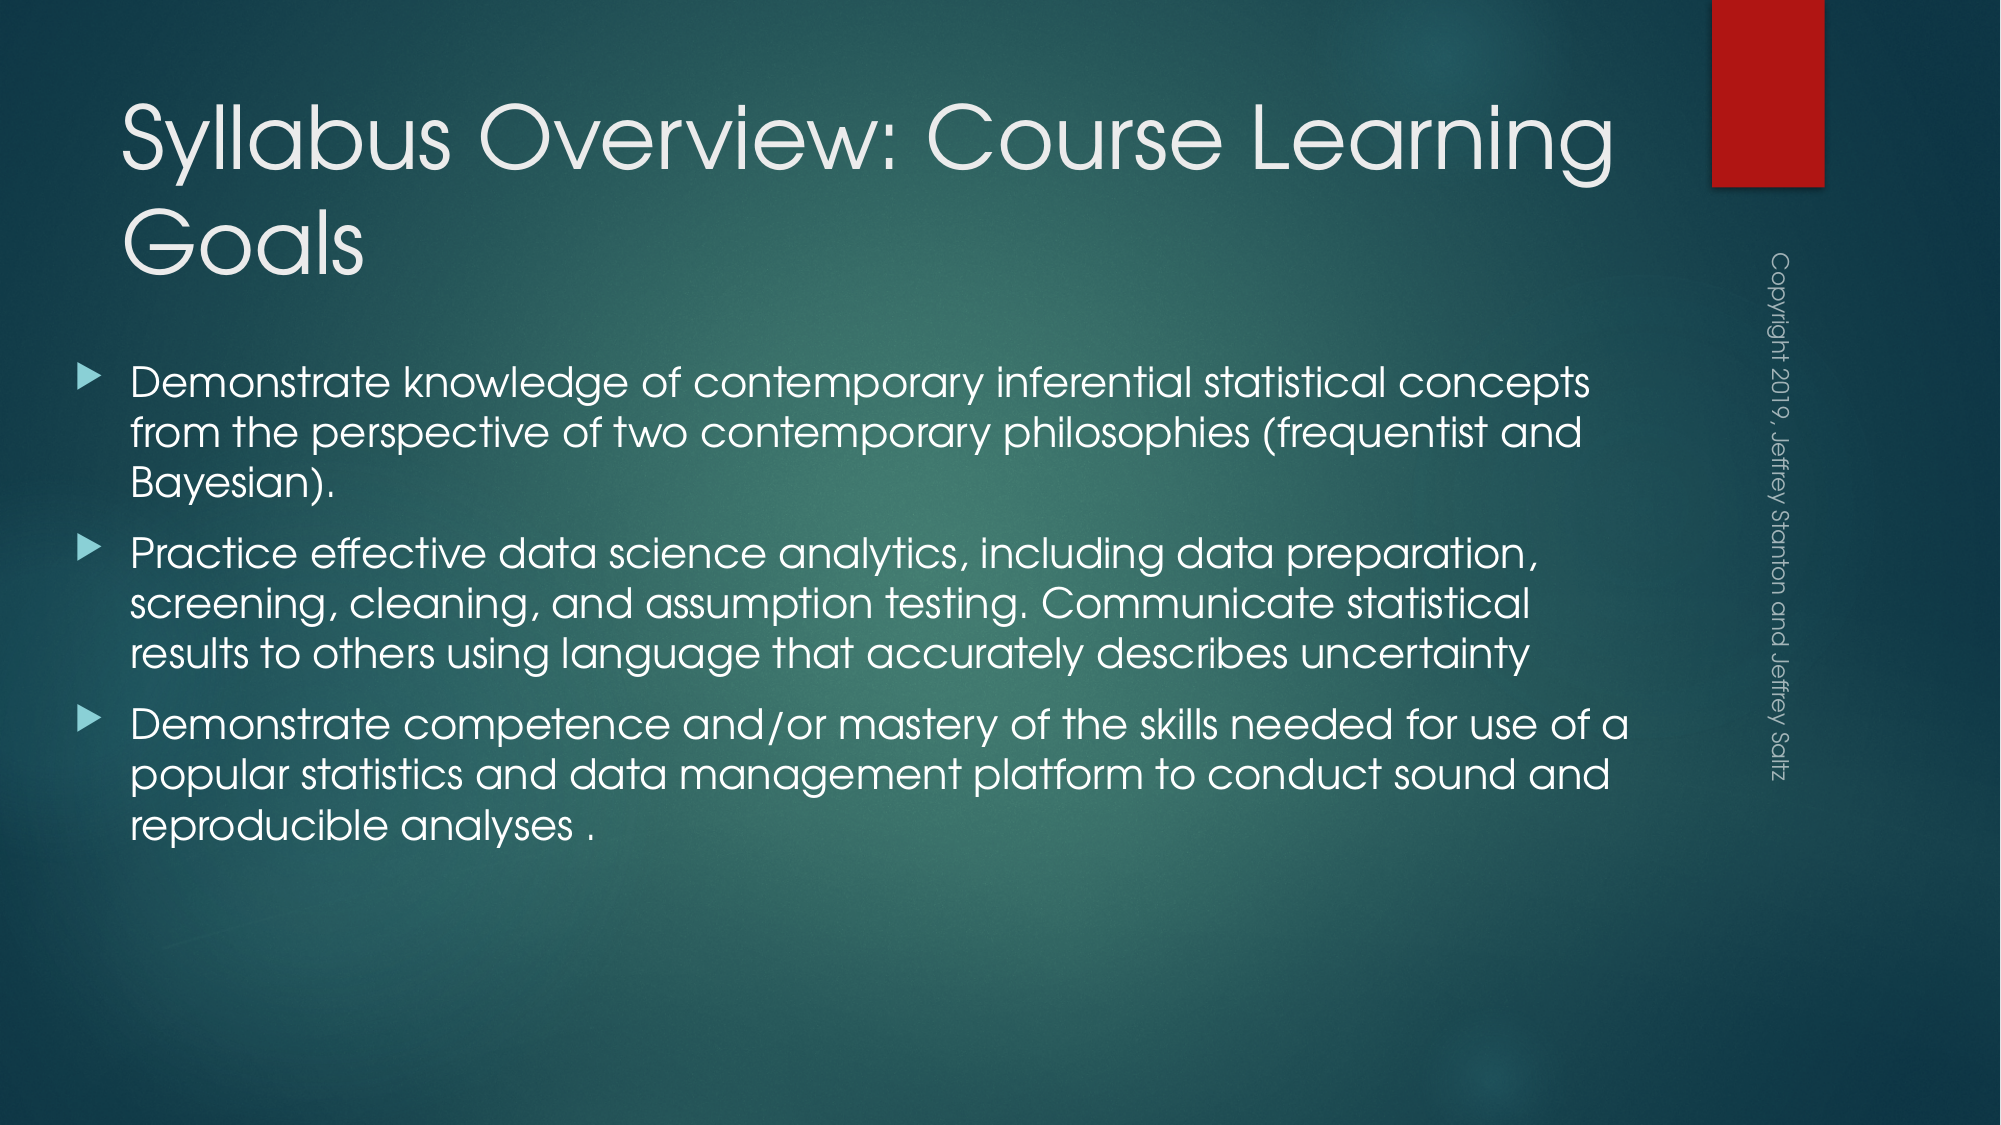

# Syllabus Overview: Course Learning Goals
Demonstrate knowledge of contemporary inferential statistical concepts from the perspective of two contemporary philosophies (frequentist and Bayesian).
Practice effective data science analytics, including data preparation, screening, cleaning, and assumption testing. Communicate statistical results to others using language that accurately describes uncertainty
Demonstrate competence and/or mastery of the skills needed for use of a popular statistics and data management platform to conduct sound and reproducible analyses .
Copyright 2019, Jeffrey Stanton and Jeffrey Saltz